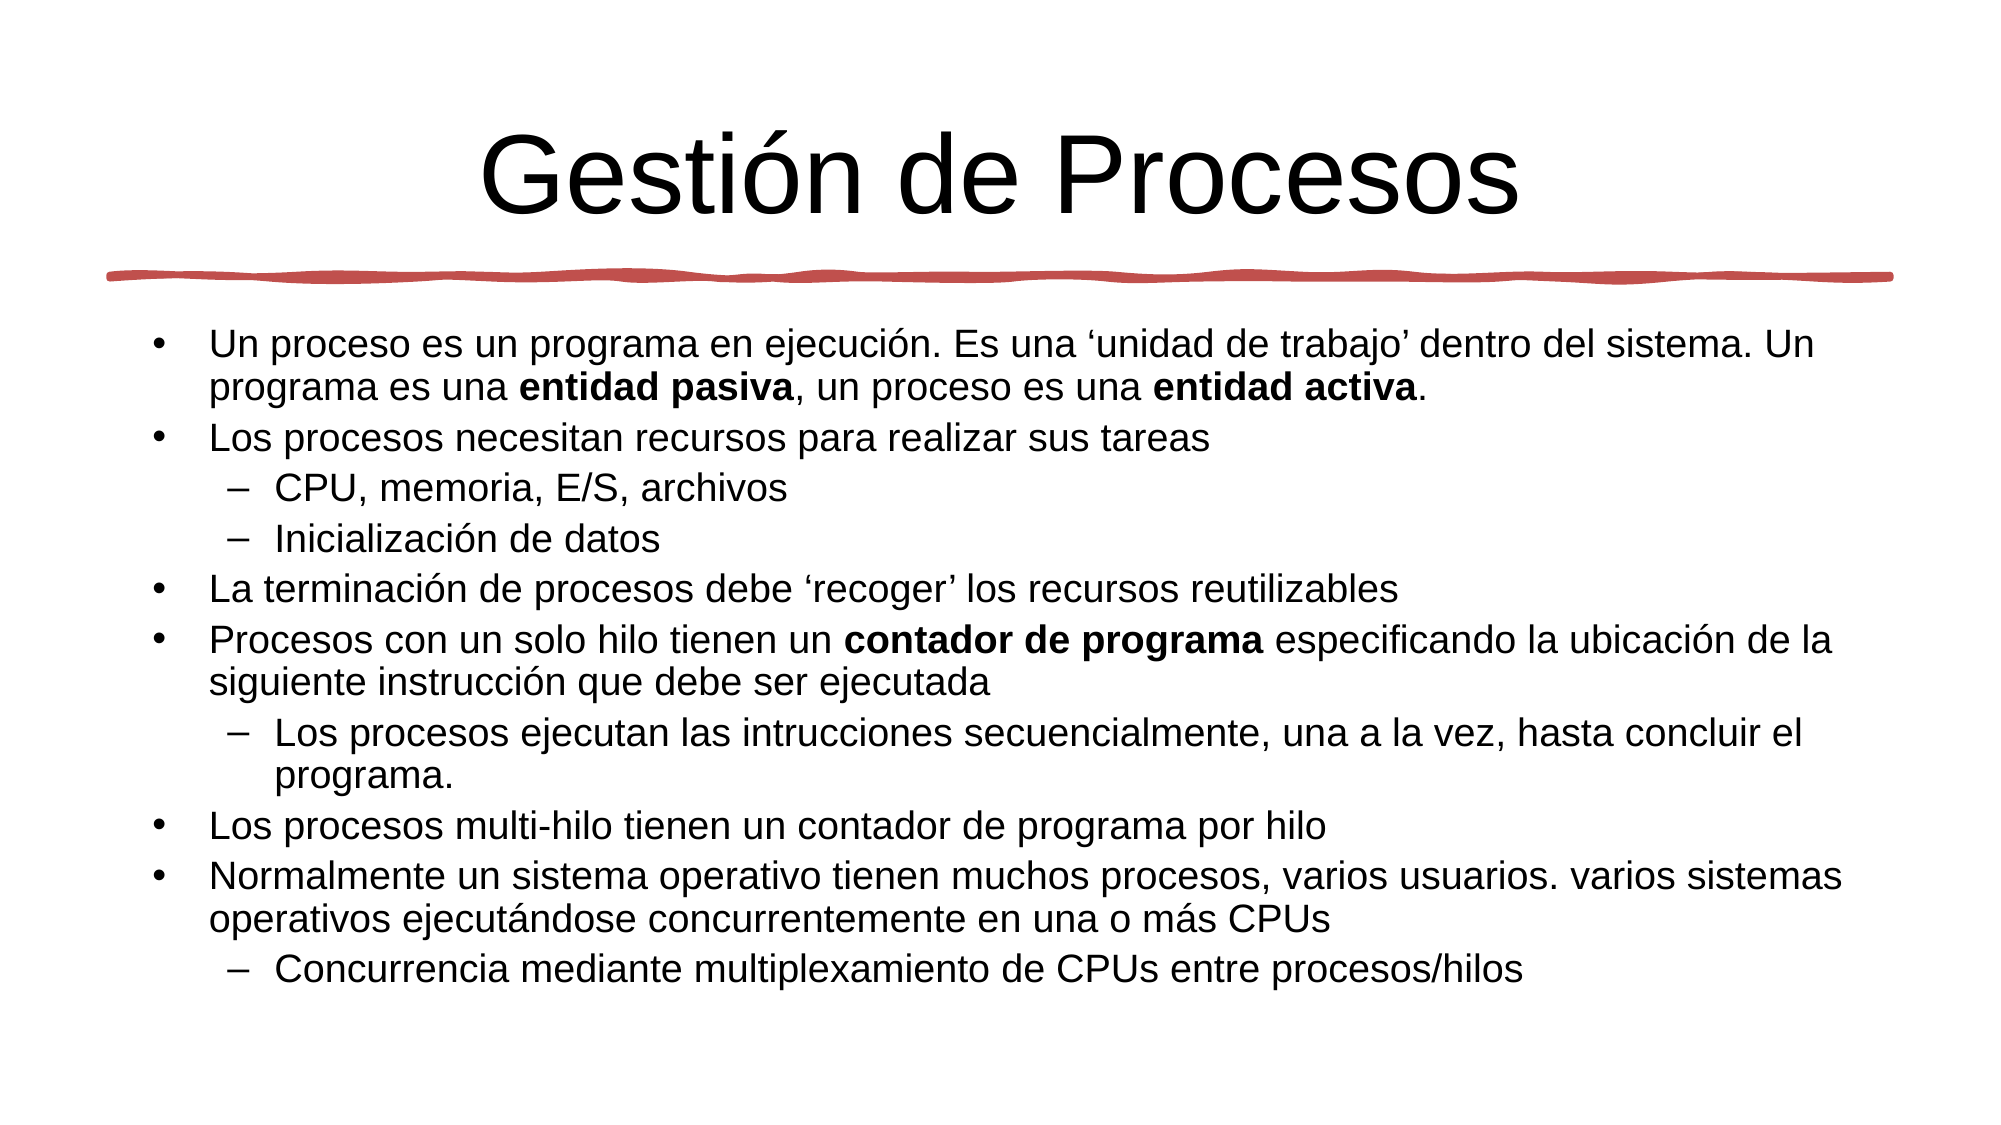

# Gestión de Procesos

Un proceso es un programa en ejecución. Es una ‘unidad de trabajo’ dentro del sistema. Un programa es una entidad pasiva, un proceso es una entidad activa.
Los procesos necesitan recursos para realizar sus tareas
CPU, memoria, E/S, archivos
Inicialización de datos
La terminación de procesos debe ‘recoger’ los recursos reutilizables
Procesos con un solo hilo tienen un contador de programa especificando la ubicación de la siguiente instrucción que debe ser ejecutada
Los procesos ejecutan las intrucciones secuencialmente, una a la vez, hasta concluir el programa.
Los procesos multi-hilo tienen un contador de programa por hilo
Normalmente un sistema operativo tienen muchos procesos, varios usuarios. varios sistemas operativos ejecutándose concurrentemente en una o más CPUs
Concurrencia mediante multiplexamiento de CPUs entre procesos/hilos